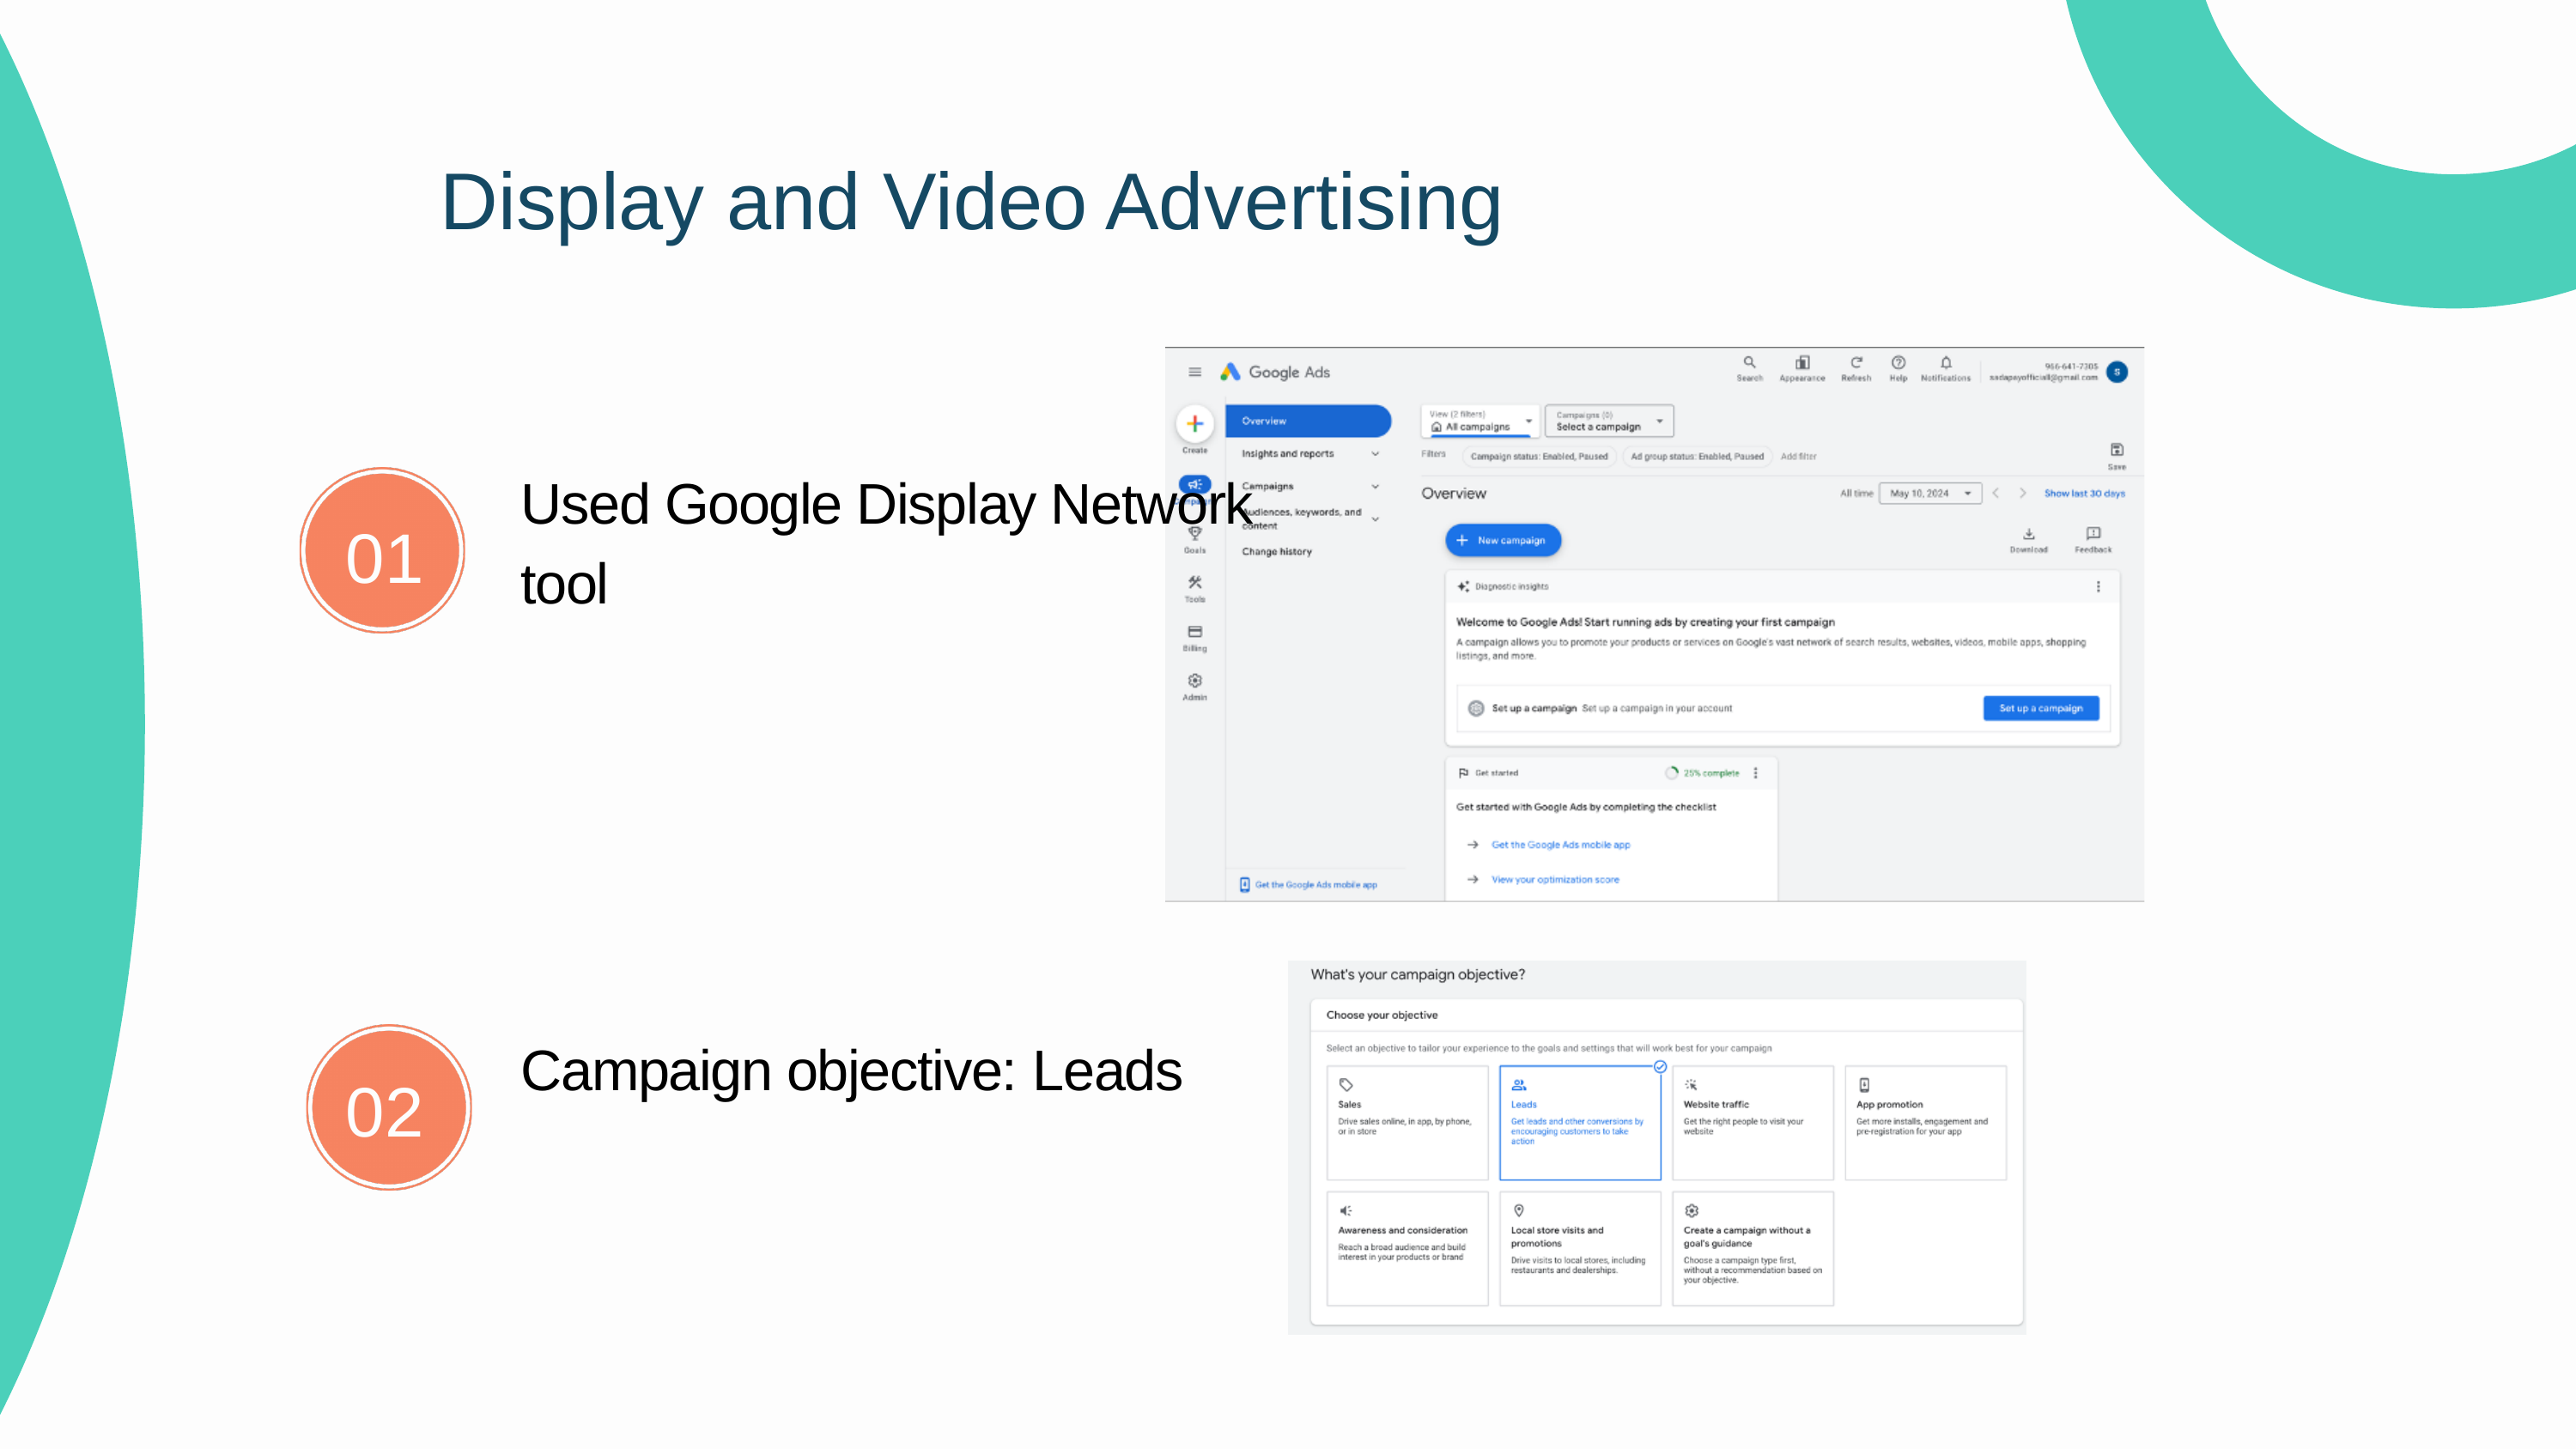

Display and Video Advertising

Used Google Display Network tool

01

Campaign objective: Leads

02